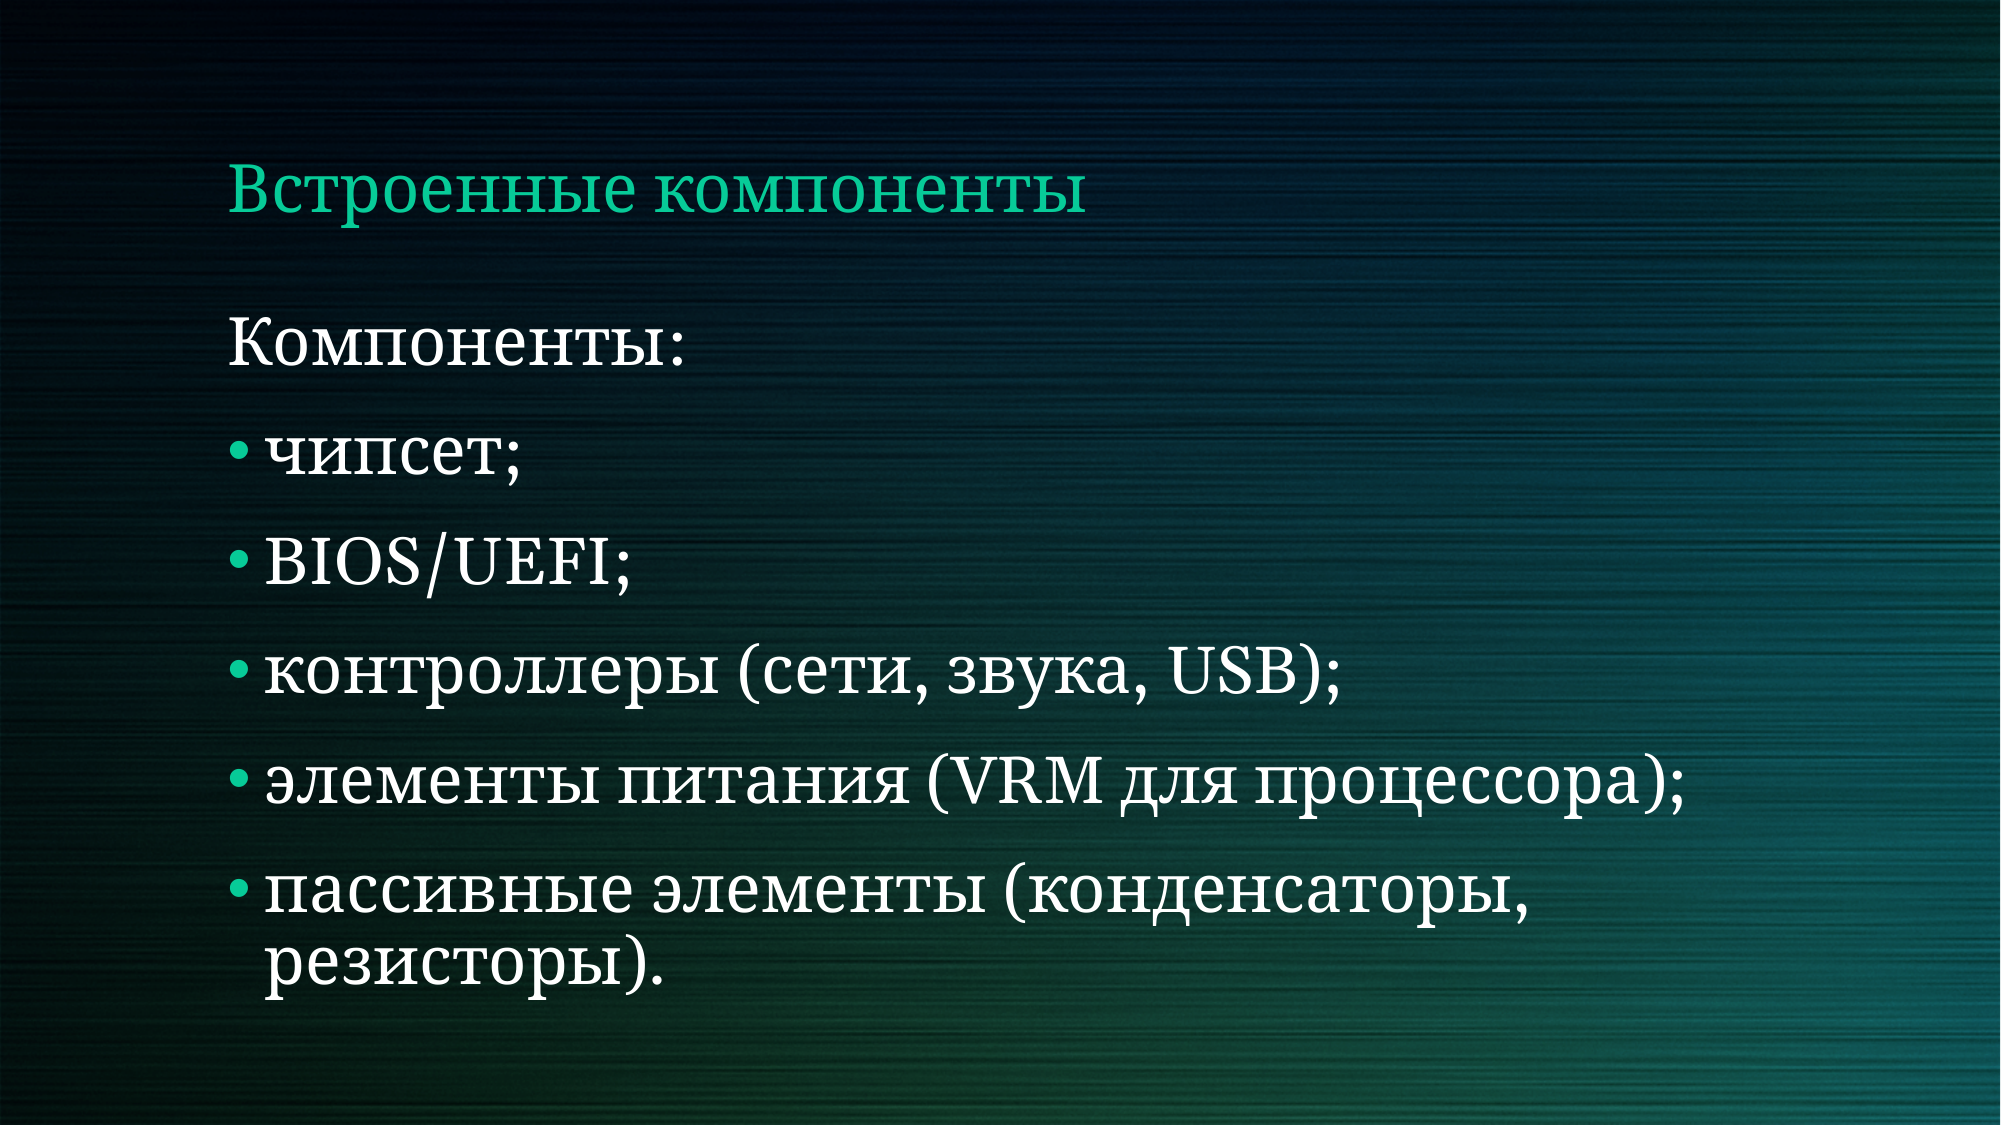

# Встроенные компоненты
Компоненты:
чипсет;
BIOS/UEFI;
контроллеры (сети, звука, USB);
элементы питания (VRM для процессора);
пассивные элементы (конденсаторы, резисторы).